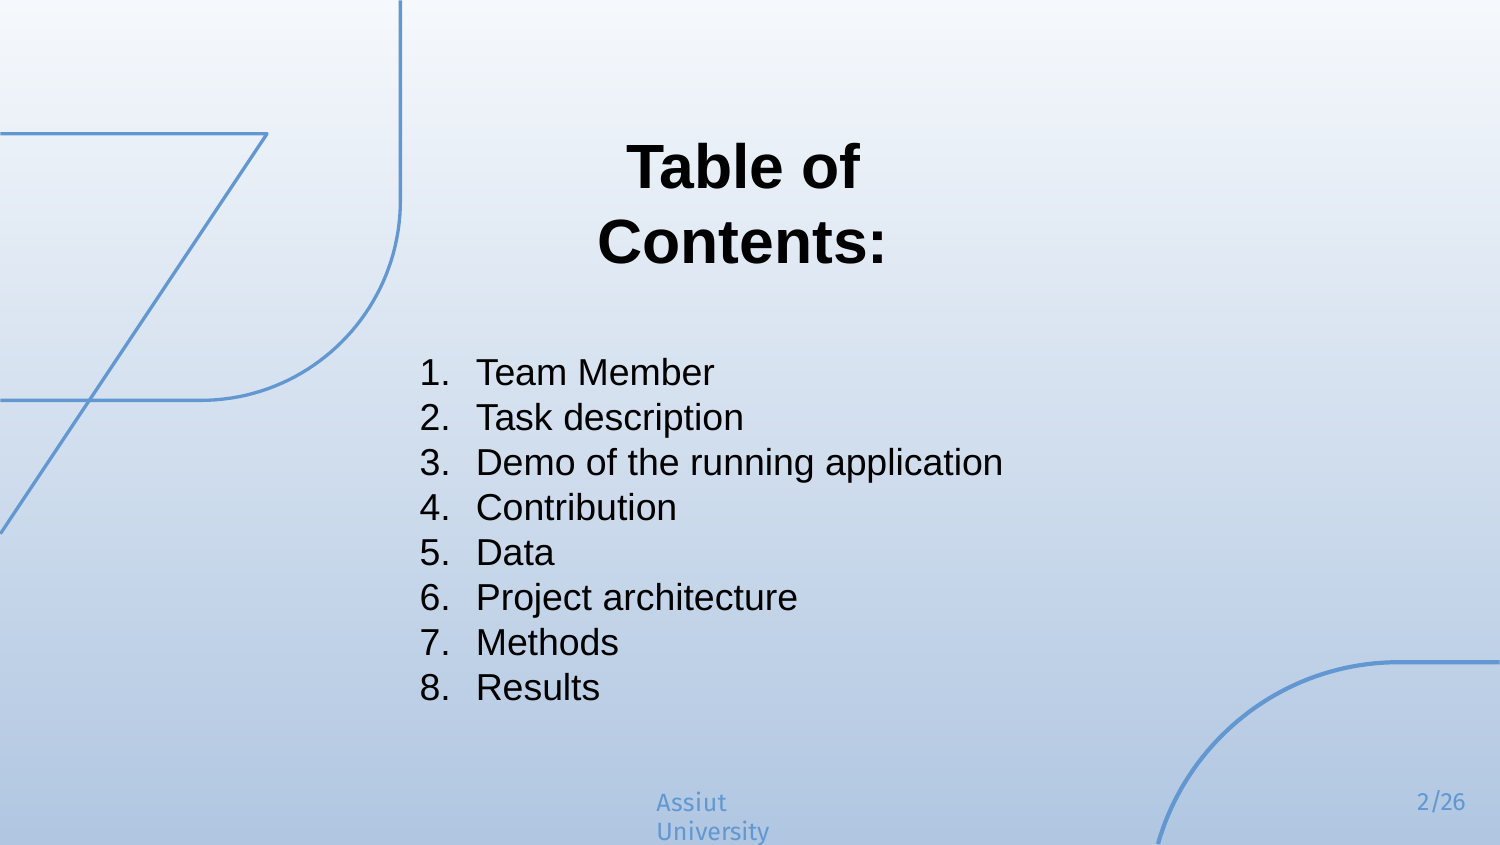

Table of Contents:
Team Member
Task description
Demo of the running application
Contribution
Data
Project architecture
Methods
Results

Assiut University
2/26